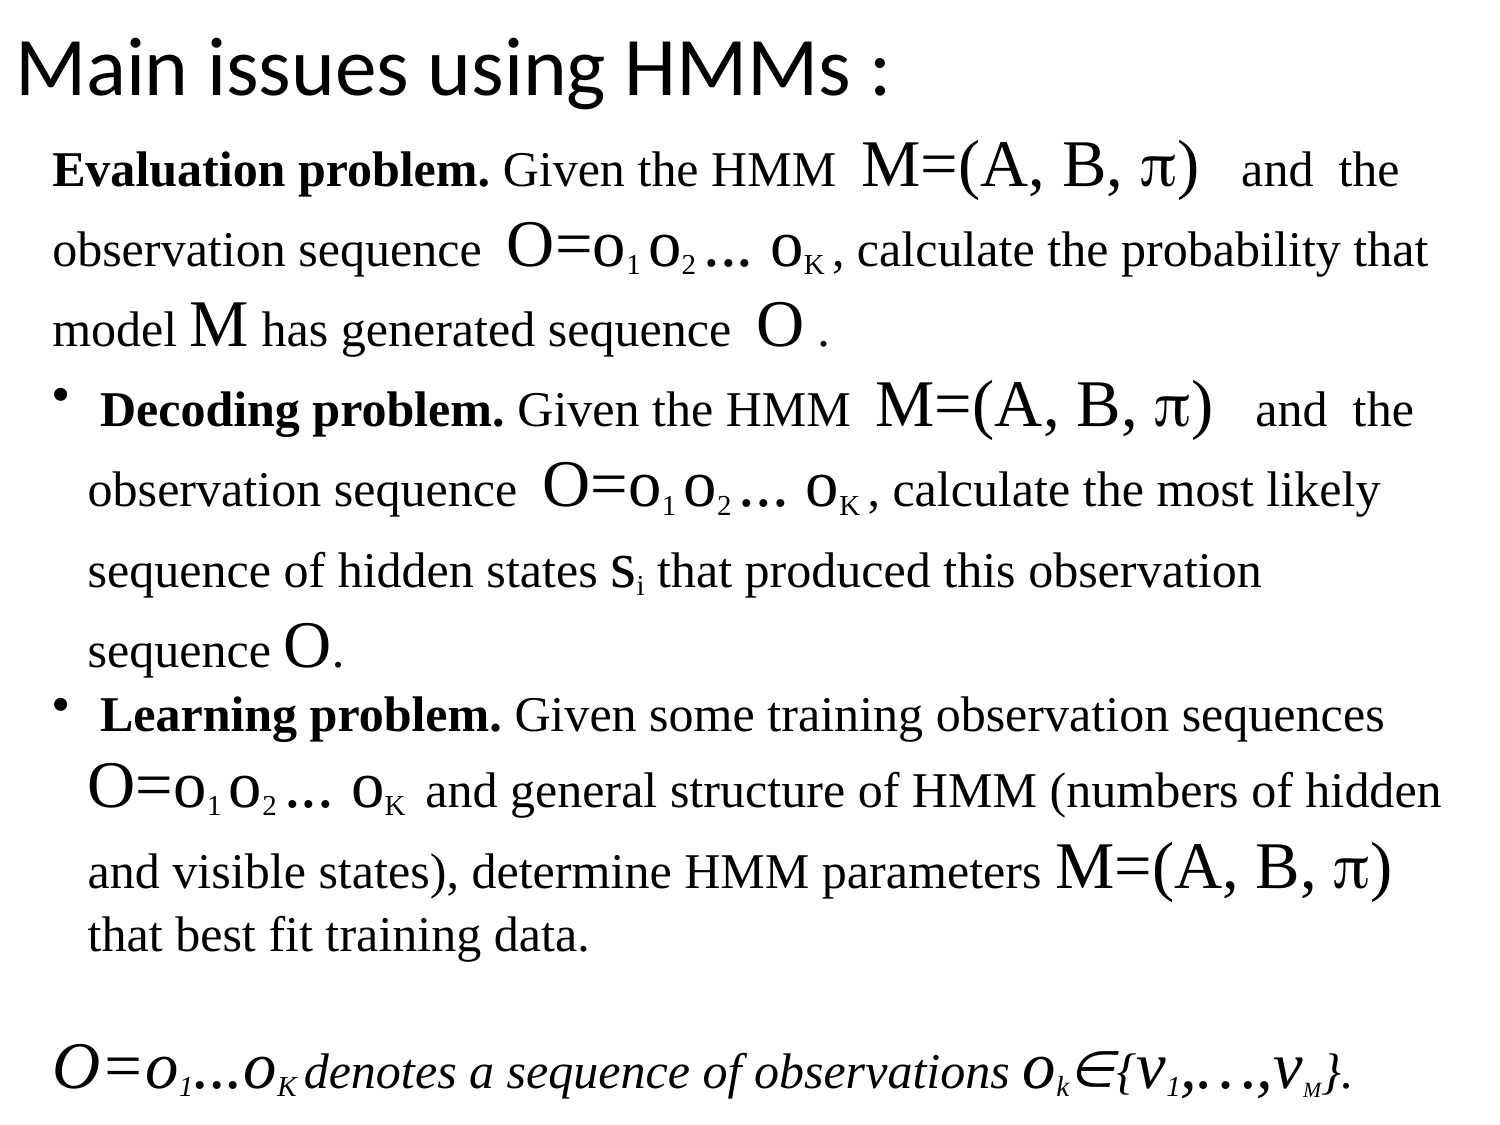

Main issues using HMMs :
Evaluation problem. Given the HMM  M=(A, B, π)   and  the observation sequence  O=o1 o2 ... oK , calculate the probability that model M has generated sequence  O .
 Decoding problem. Given the HMM  M=(A, B, π)   and  the observation sequence  O=o1 o2 ... oK , calculate the most likely sequence of hidden states si that produced this observation sequence O.
 Learning problem. Given some training observation sequences  O=o1 o2 ... oK  and general structure of HMM (numbers of hidden and visible states), determine HMM parameters M=(A, B, π)   that best fit training data.

O=o1...oK denotes a sequence of observations ok∈{v1,…,vM}.